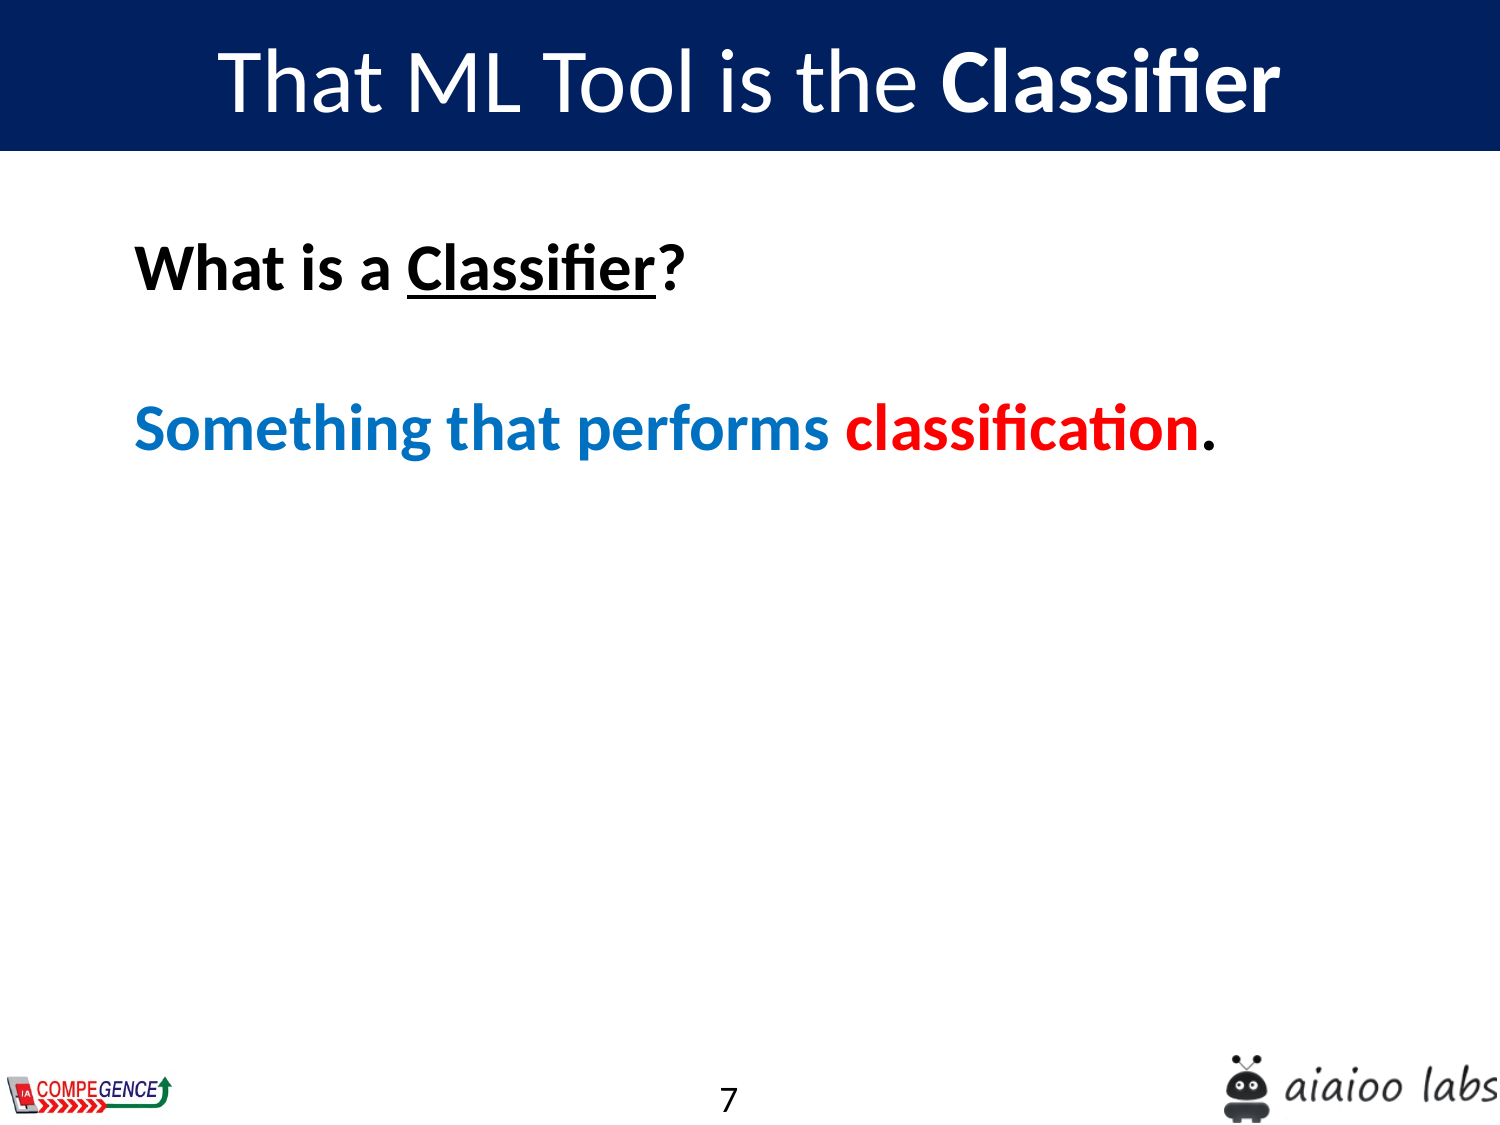

That ML Tool is the Classifier
What is a Classifier?

Something that performs classification.